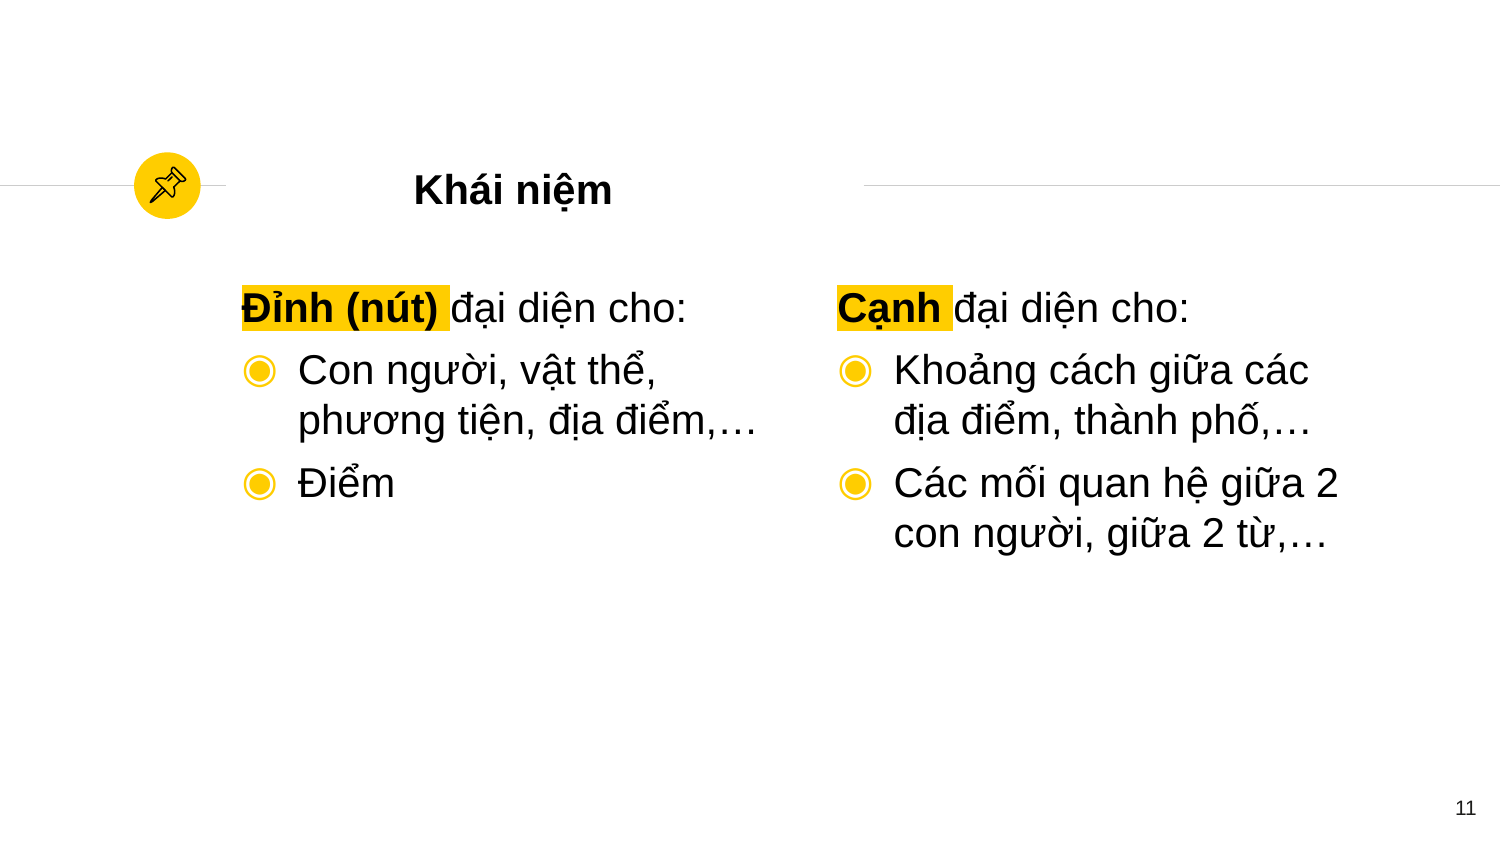

# Khái niệm

Đỉnh (nút) đại diện cho:
Con người, vật thể, phương tiện, địa điểm,…
Điểm

Cạnh đại diện cho:
Khoảng cách giữa các địa điểm, thành phố,…
Các mối quan hệ giữa 2 con người, giữa 2 từ,…

11